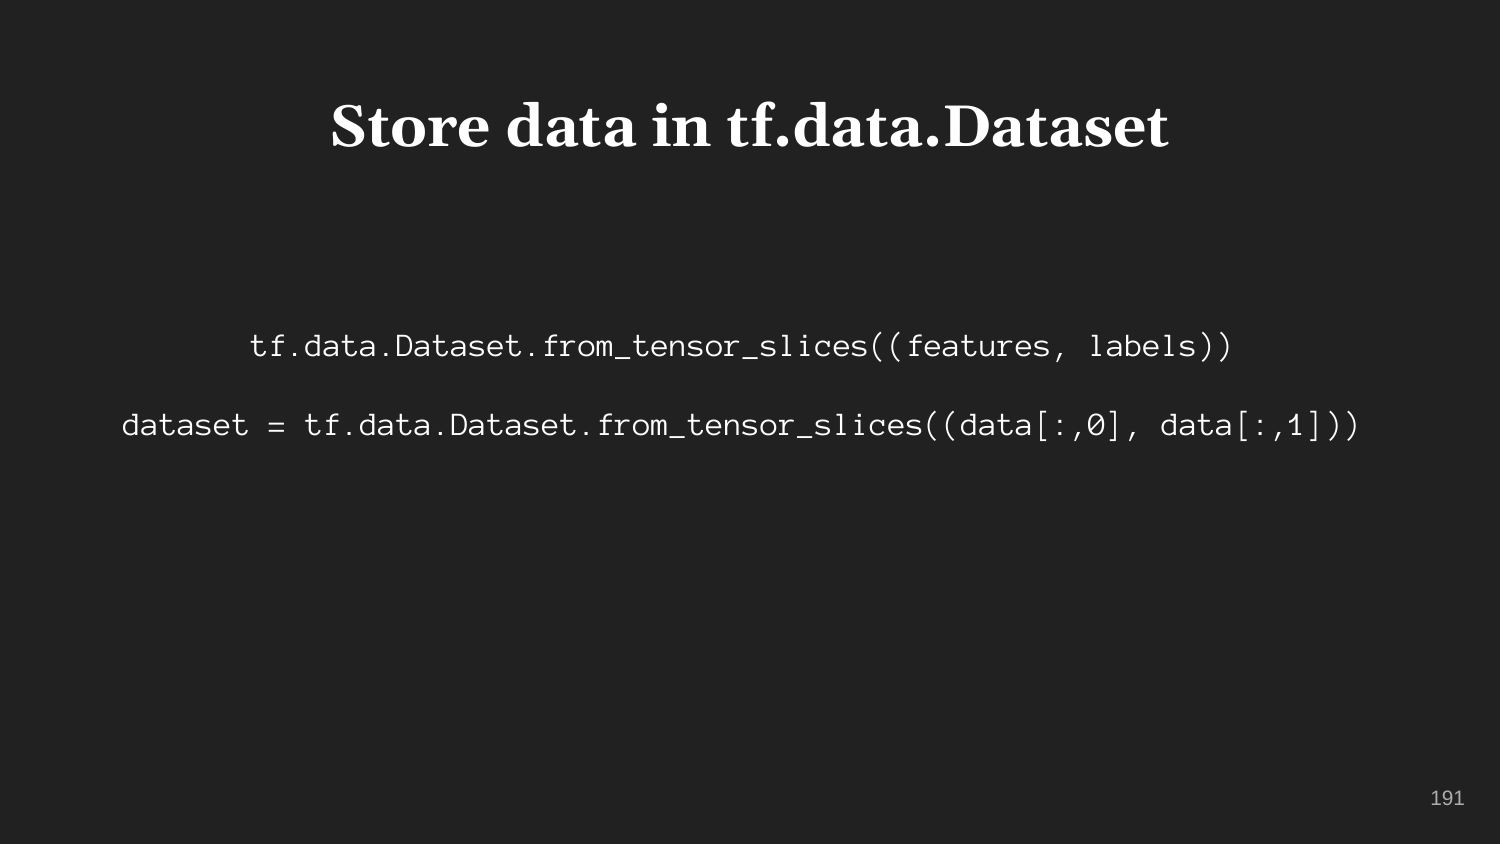

# Store data in tf.data.Dataset
tf.data.Dataset.from_tensor_slices((features, labels))
dataset = tf.data.Dataset.from_tensor_slices((data[:,0], data[:,1]))
191